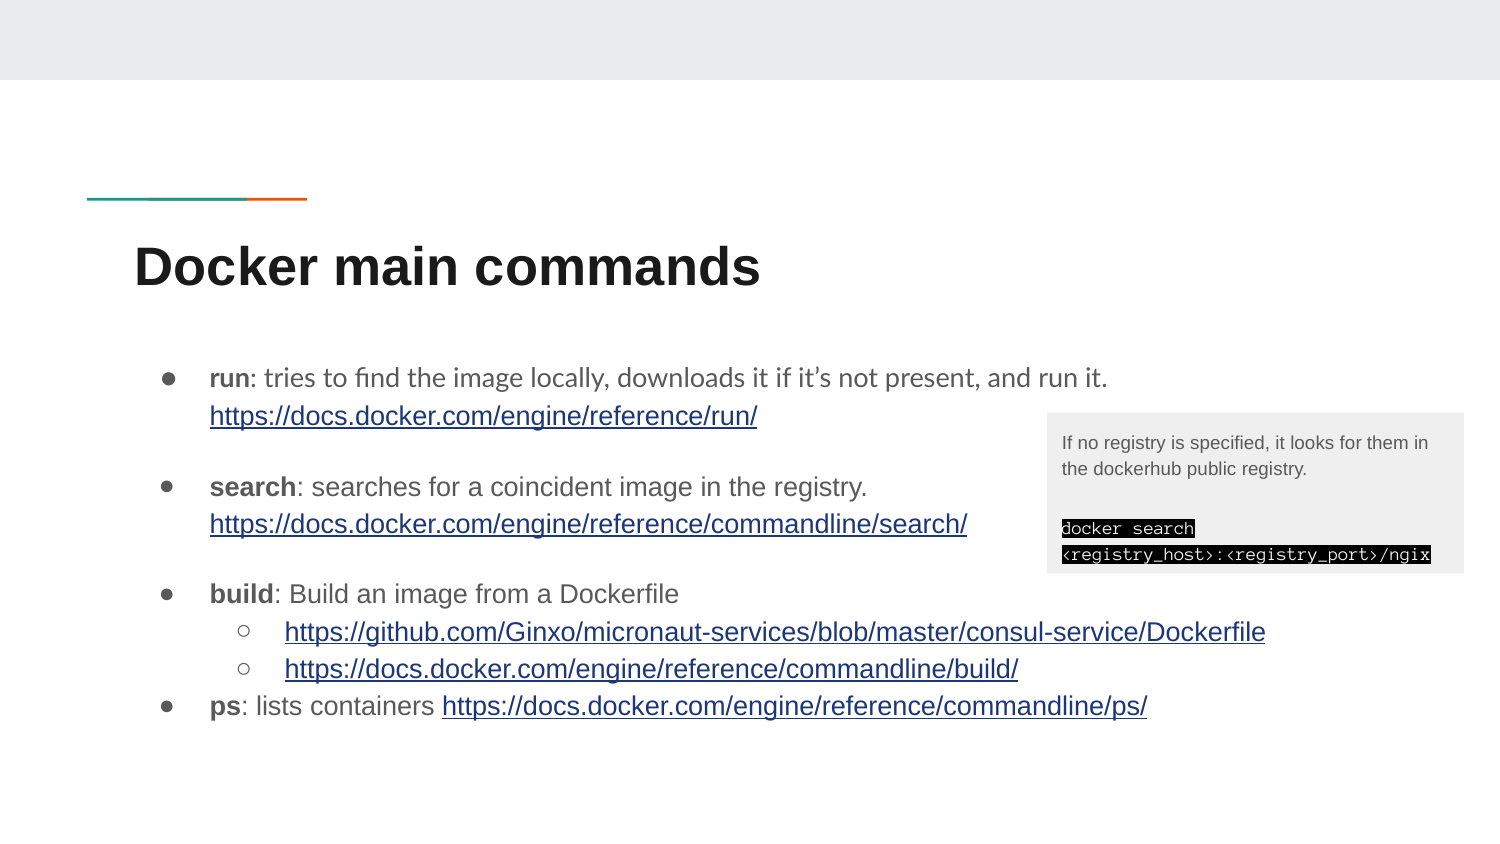

# Docker main commands
run: tries to find the image locally, downloads it if it’s not present, and run it. https://docs.docker.com/engine/reference/run/
search: searches for a coincident image in the registry. https://docs.docker.com/engine/reference/commandline/search/
build: Build an image from a Dockerfile
https://github.com/Ginxo/micronaut-services/blob/master/consul-service/Dockerfile
https://docs.docker.com/engine/reference/commandline/build/
ps: lists containers https://docs.docker.com/engine/reference/commandline/ps/

If no registry is specified, it looks for them in the dockerhub public registry.
docker search <registry_host>:<registry_port>/ngix